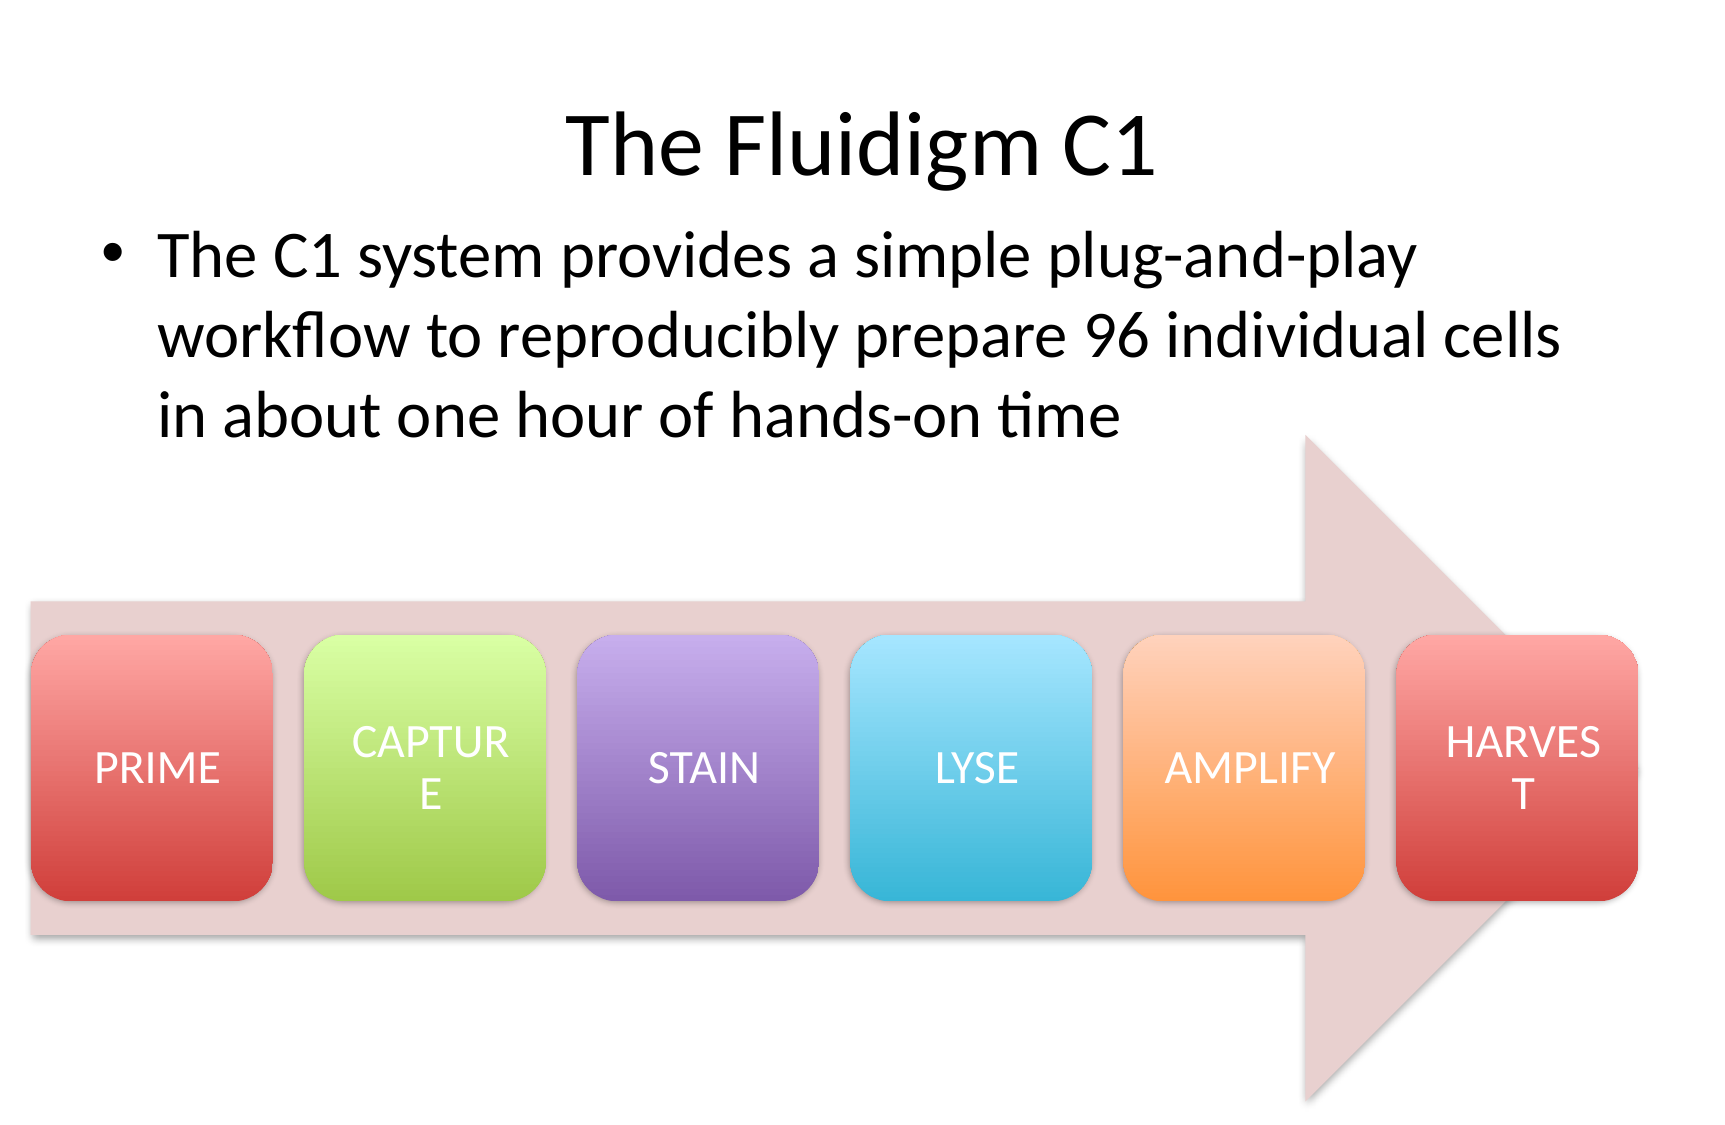

# The Fluidigm C1
The C1 system provides a simple plug-and-play workflow to reproducibly prepare 96 individual cells in about one hour of hands-on time
PRIME
CAPTURE
STAIN
LYSE
AMPLIFY
HARVEST